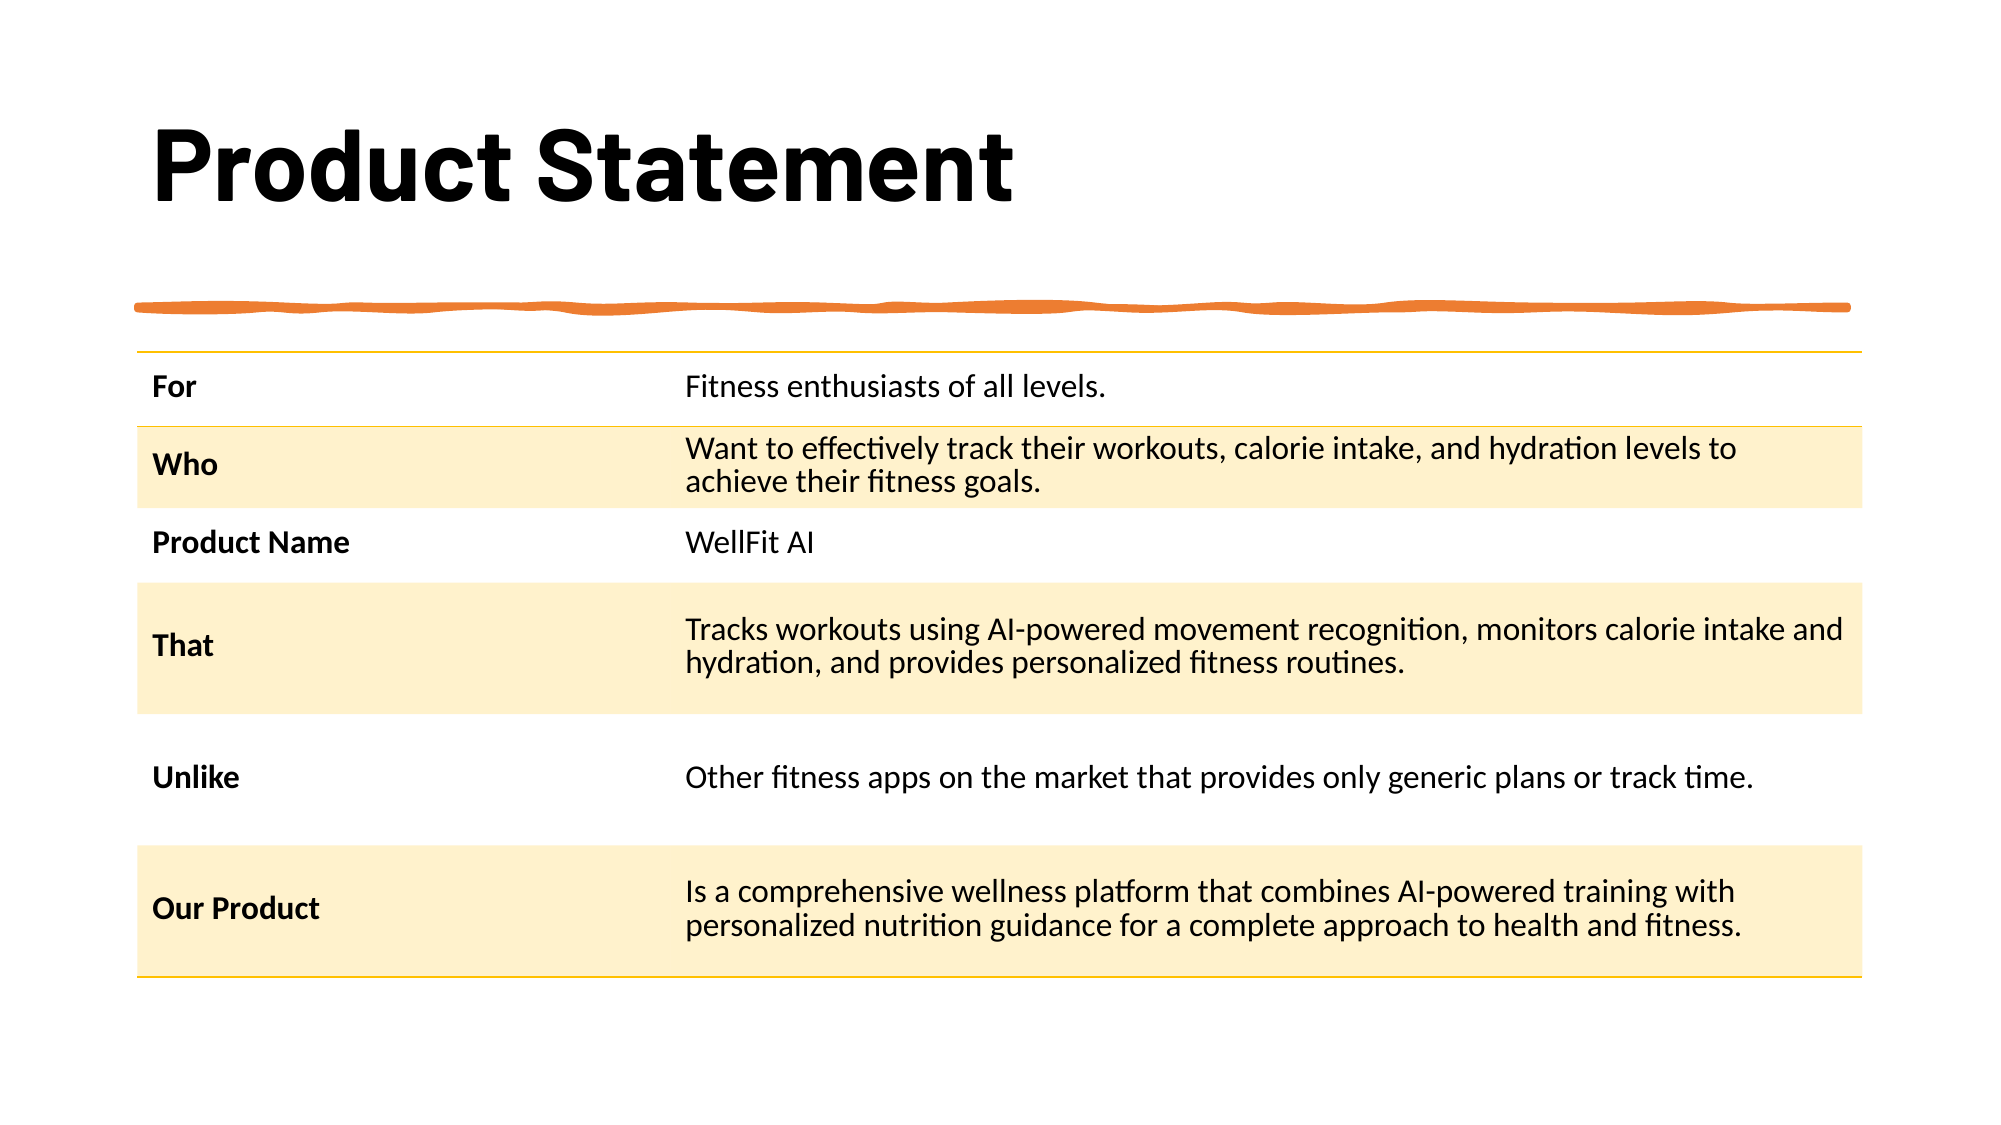

# Product Statement

| For | Fitness enthusiasts of all levels. |
| --- | --- |
| Who | Want to effectively track their workouts, calorie intake, and hydration levels to achieve their fitness goals. |
| Product Name | WellFit AI |
| That | Tracks workouts using AI-powered movement recognition, monitors calorie intake and hydration, and provides personalized fitness routines. |
| Unlike | Other fitness apps on the market that provides only generic plans or track time. |
| Our Product | Is a comprehensive wellness platform that combines AI-powered training with personalized nutrition guidance for a complete approach to health and fitness. |